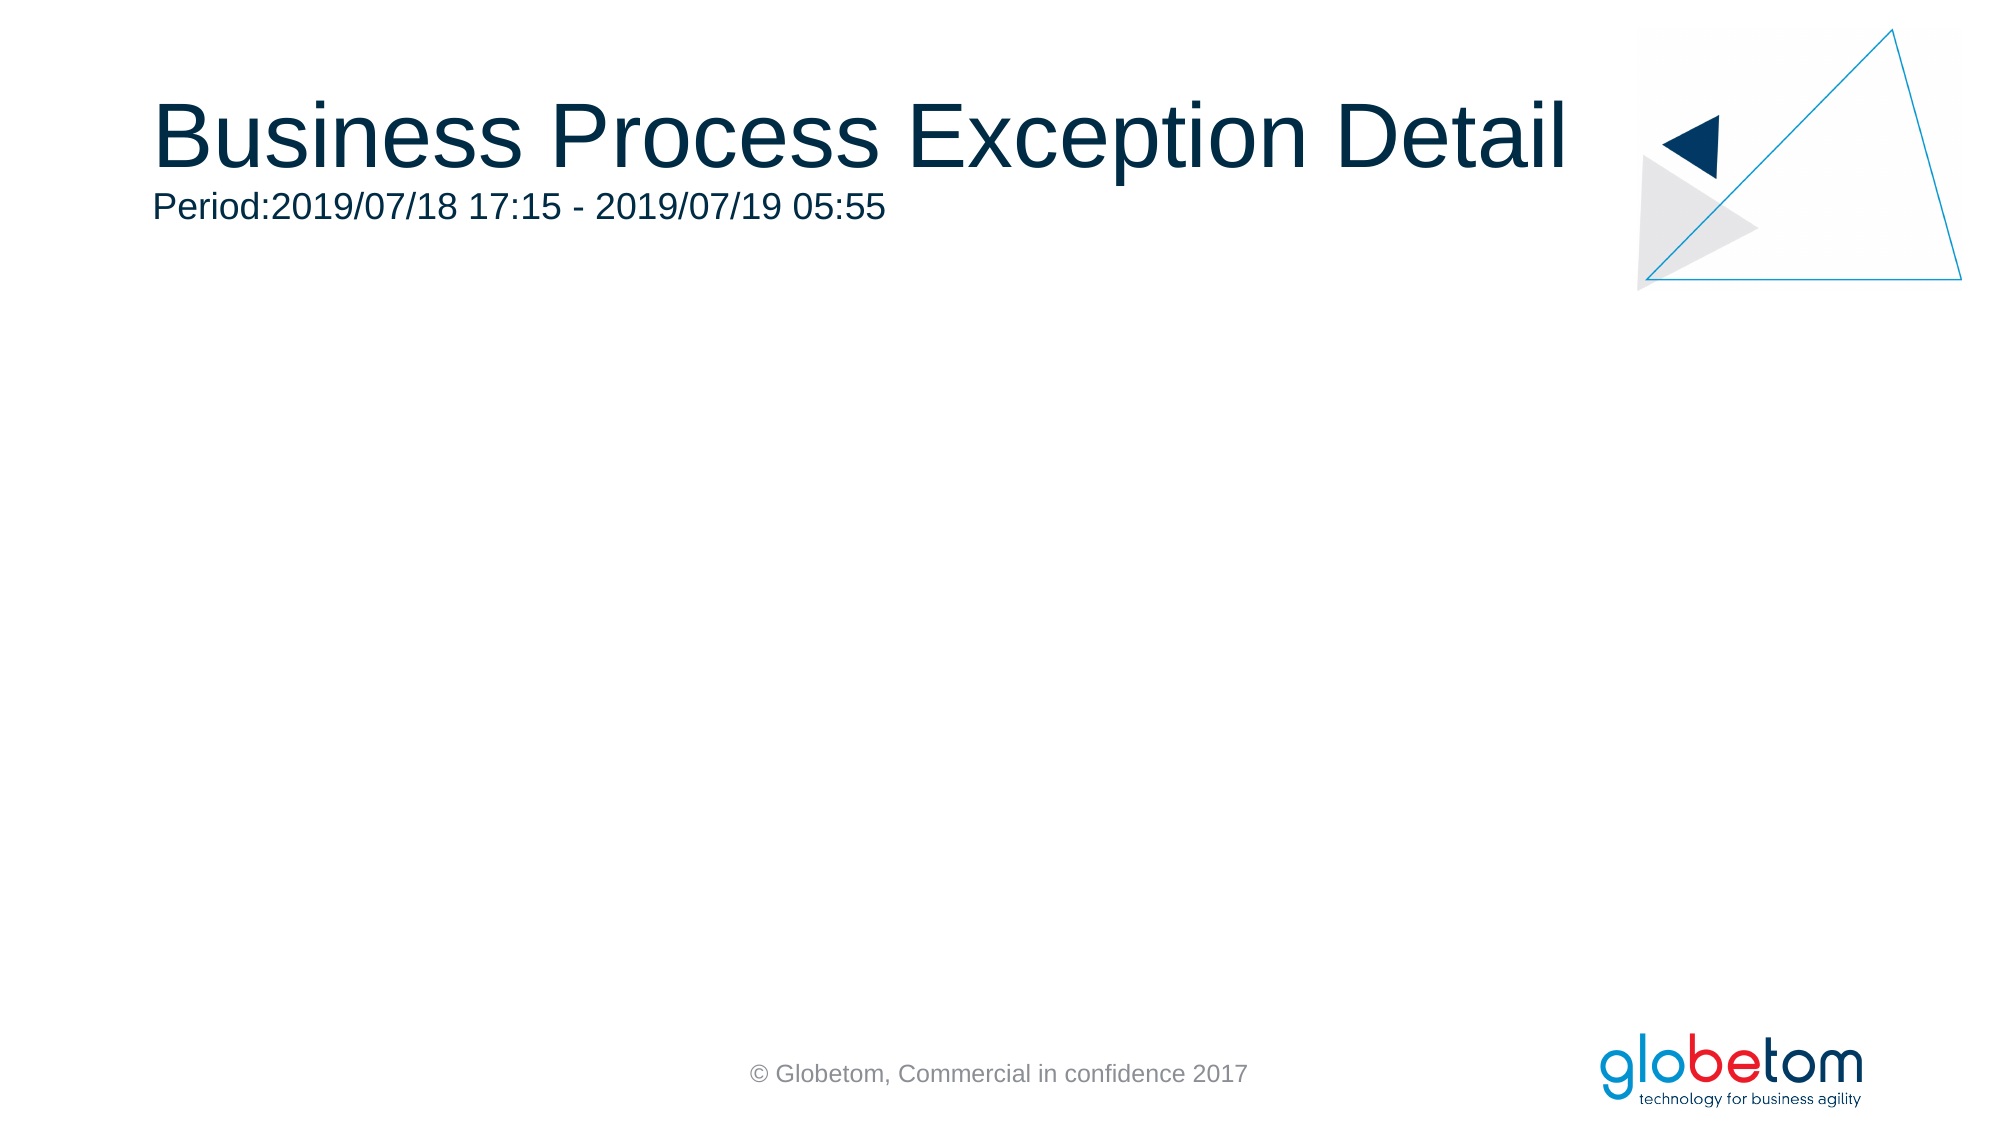

# Business Process Exception Detail Period:2019/07/18 17:15 - 2019/07/19 05:55
© Globetom, Commercial in confidence 2017